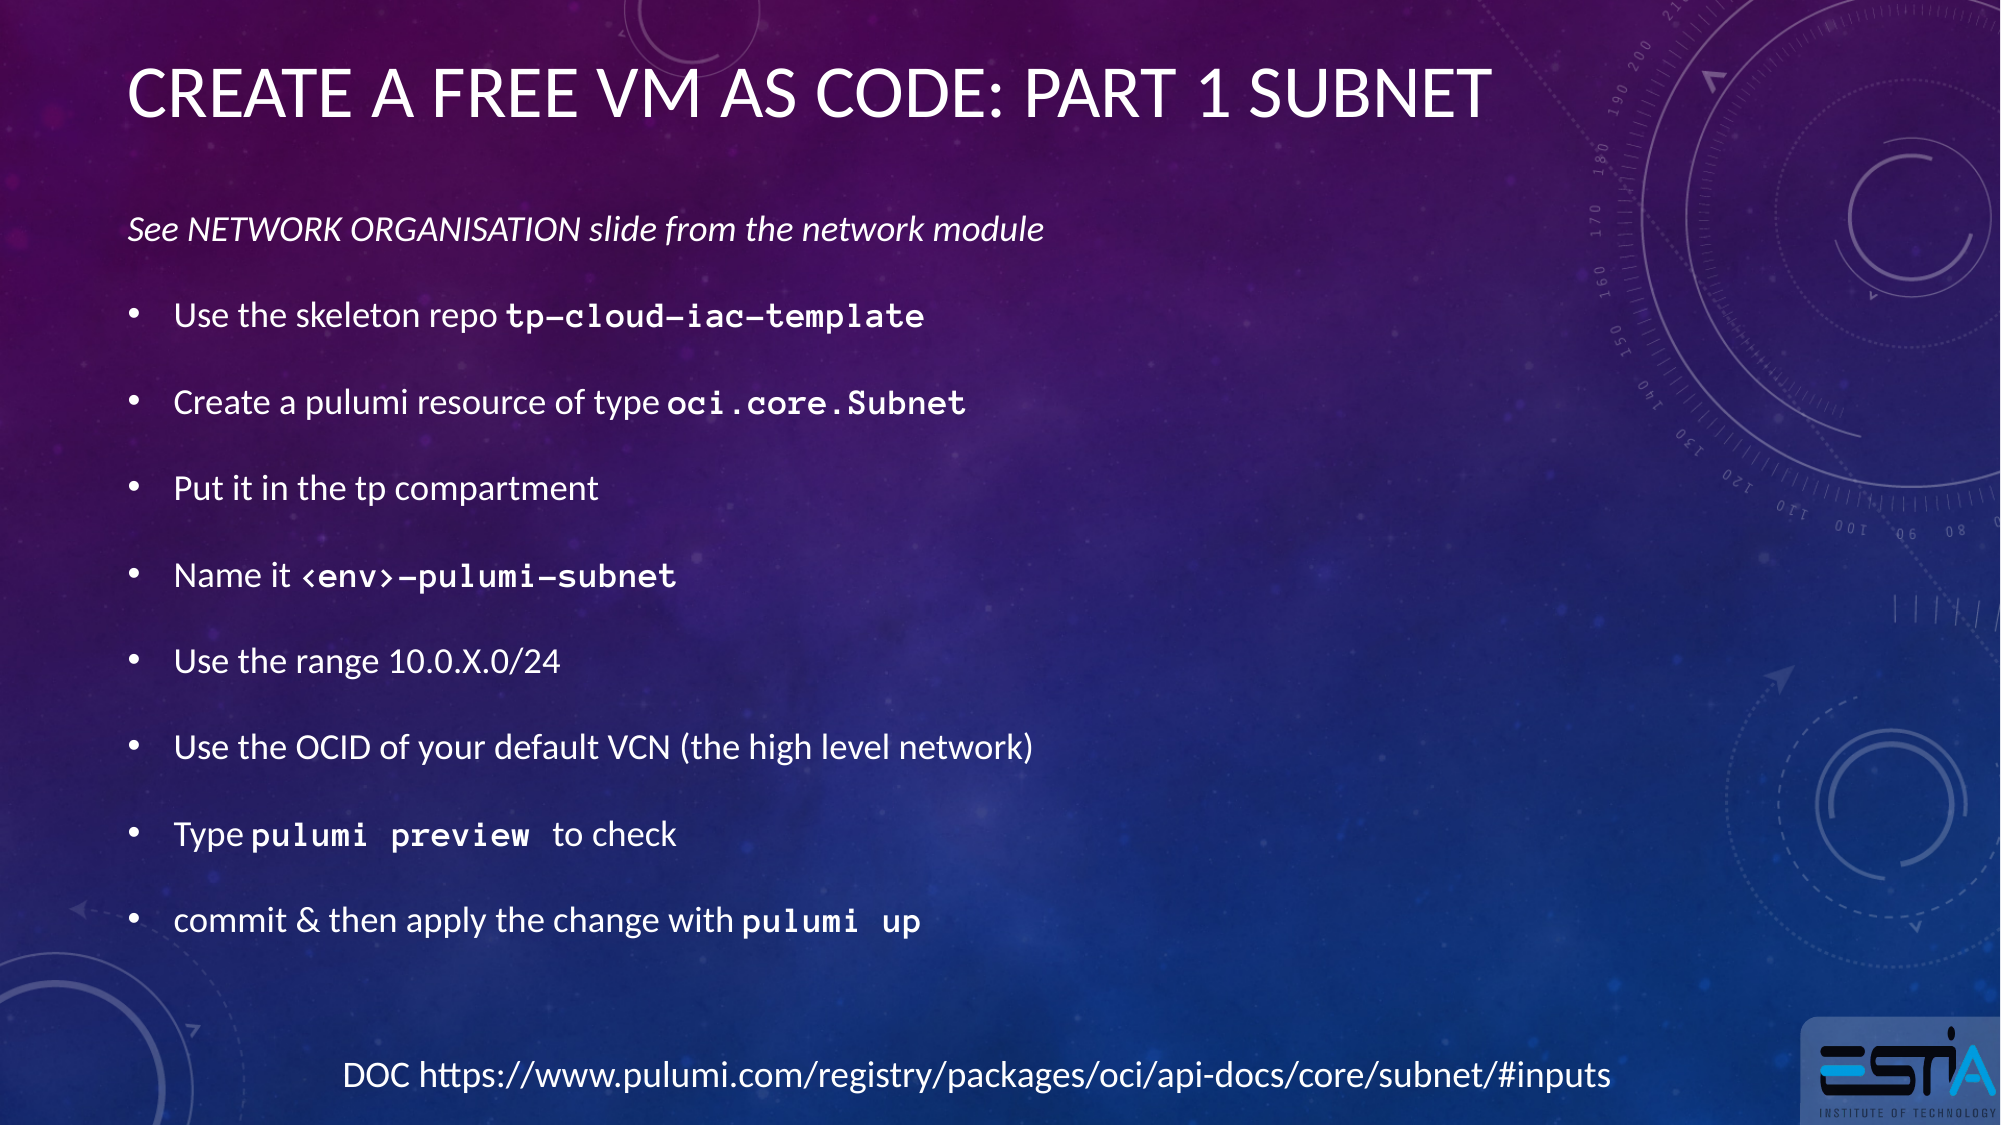

# Create a FREE VM AS CODE: part 1 subnet
See NETWORK ORGANISATION slide from the network module
Use the skeleton repo tp-cloud-iac-template
Create a pulumi resource of type oci.core.Subnet
Put it in the tp compartment
Name it <env>-pulumi-subnet
Use the range 10.0.X.0/24
Use the OCID of your default VCN (the high level network)
Type pulumi preview to check
commit & then apply the change with pulumi up
DOC https://www.pulumi.com/registry/packages/oci/api-docs/core/subnet/#inputs